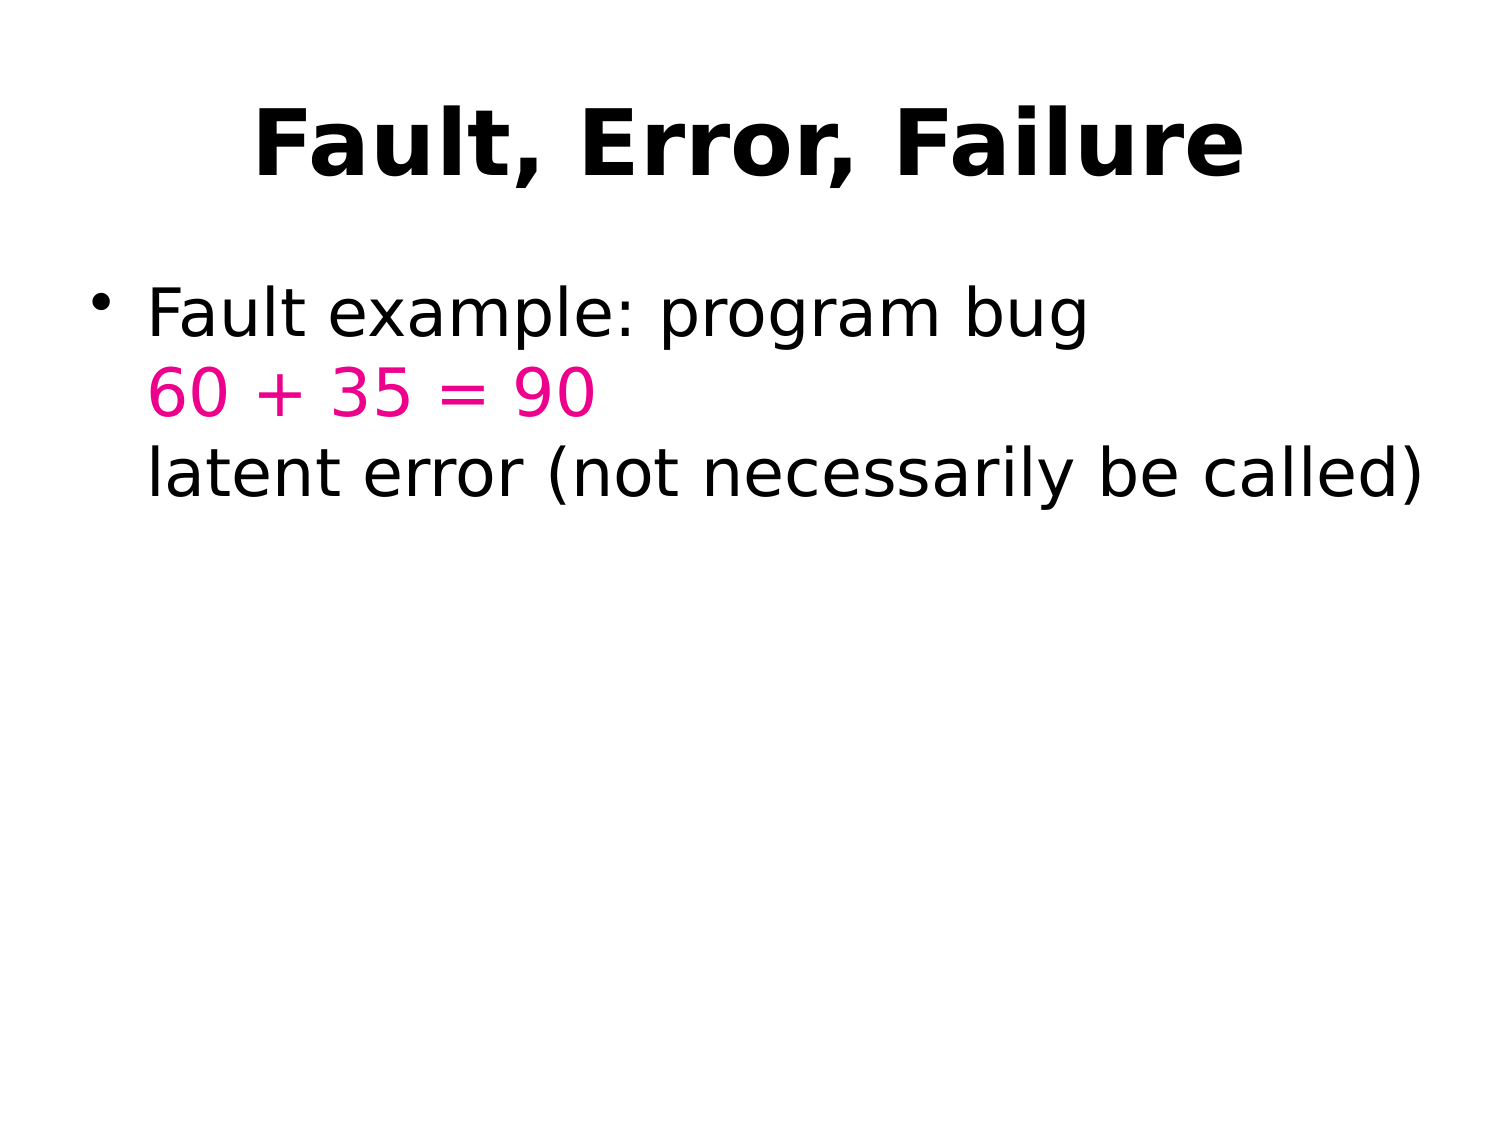

# Fault, Error, Failure
Fault example: program bug                60 + 35 = 90                                      latent error (not necessarily be called)